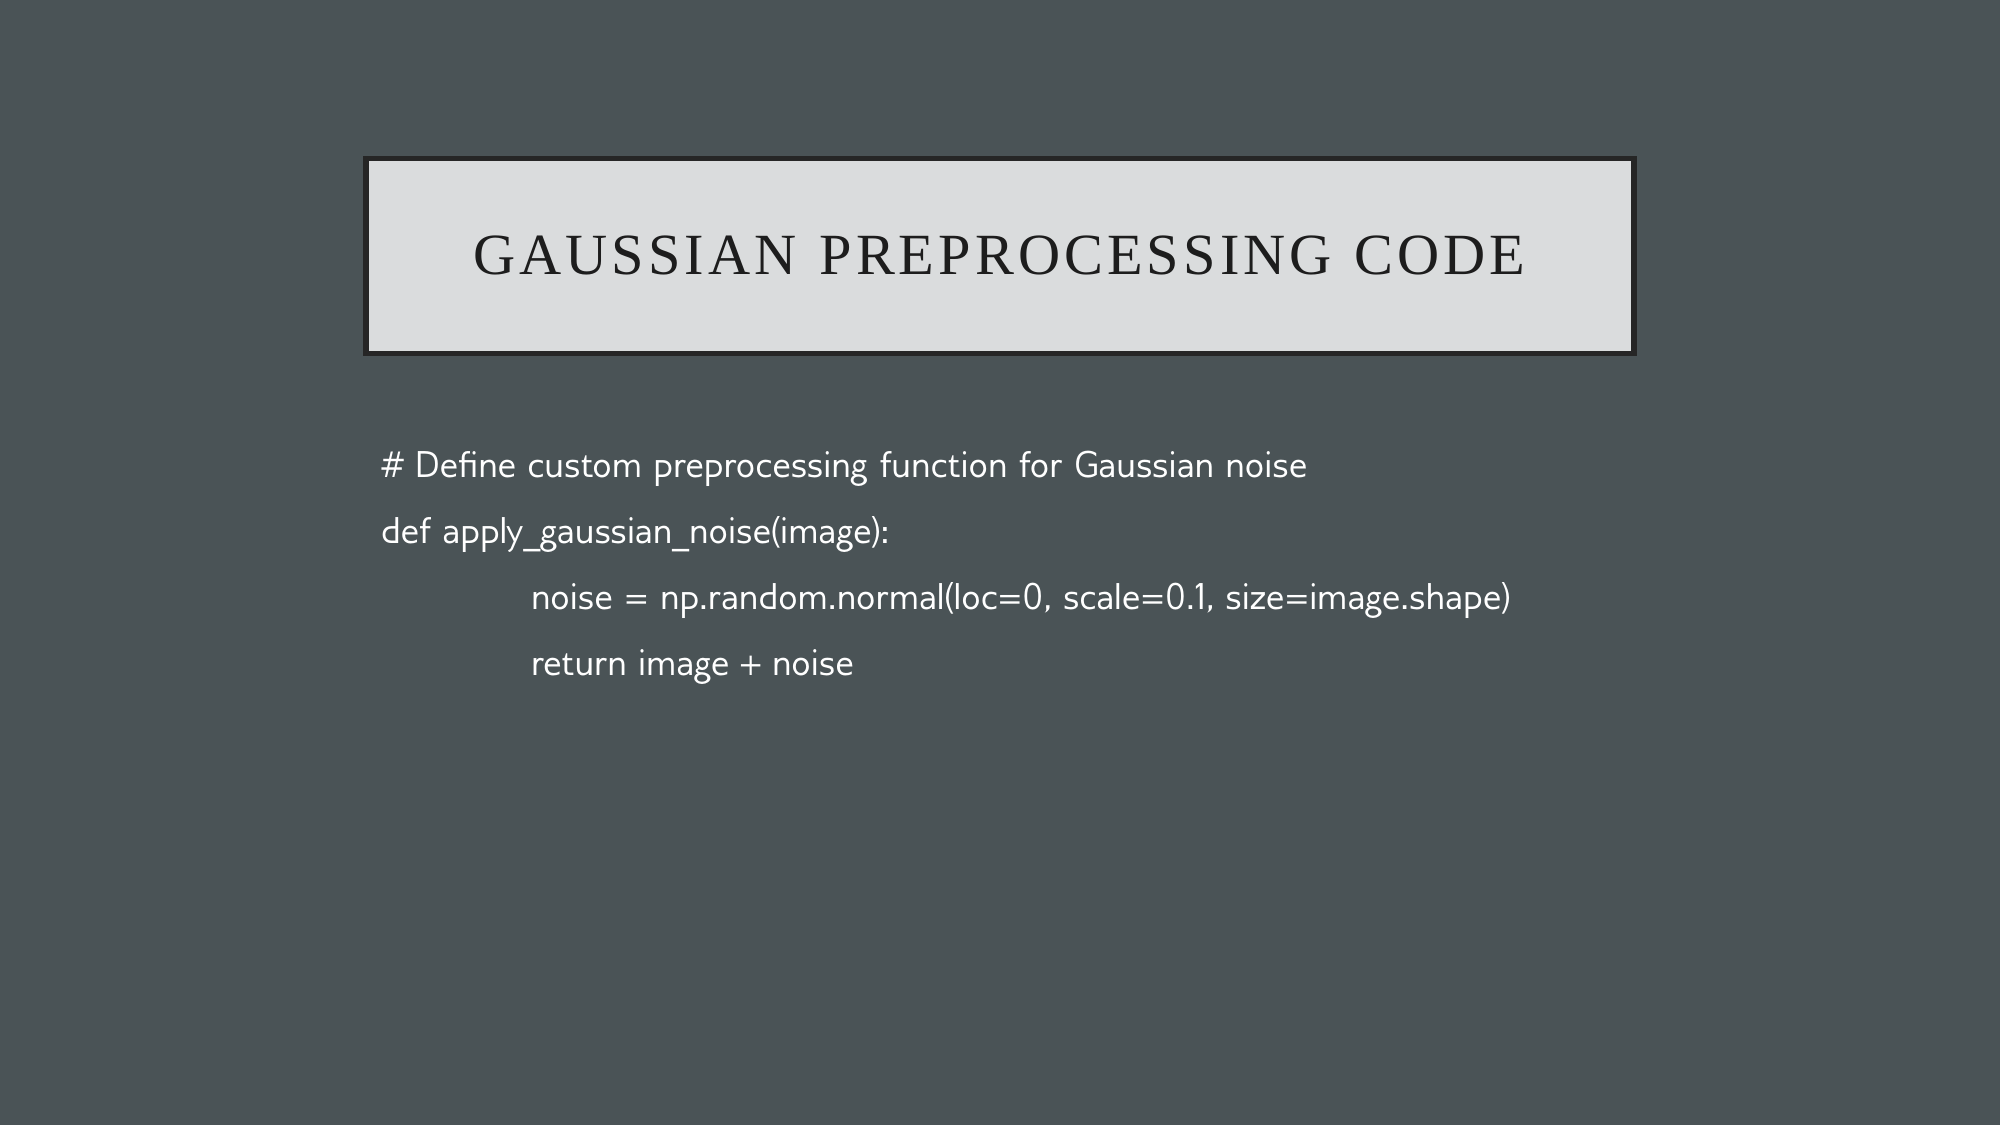

# GAUSSIAN PREPROCESSING CODE
# Define custom preprocessing function for Gaussian noise
def apply_gaussian_noise(image):
	noise = np.random.normal(loc=0, scale=0.1, size=image.shape)
 	return image + noise